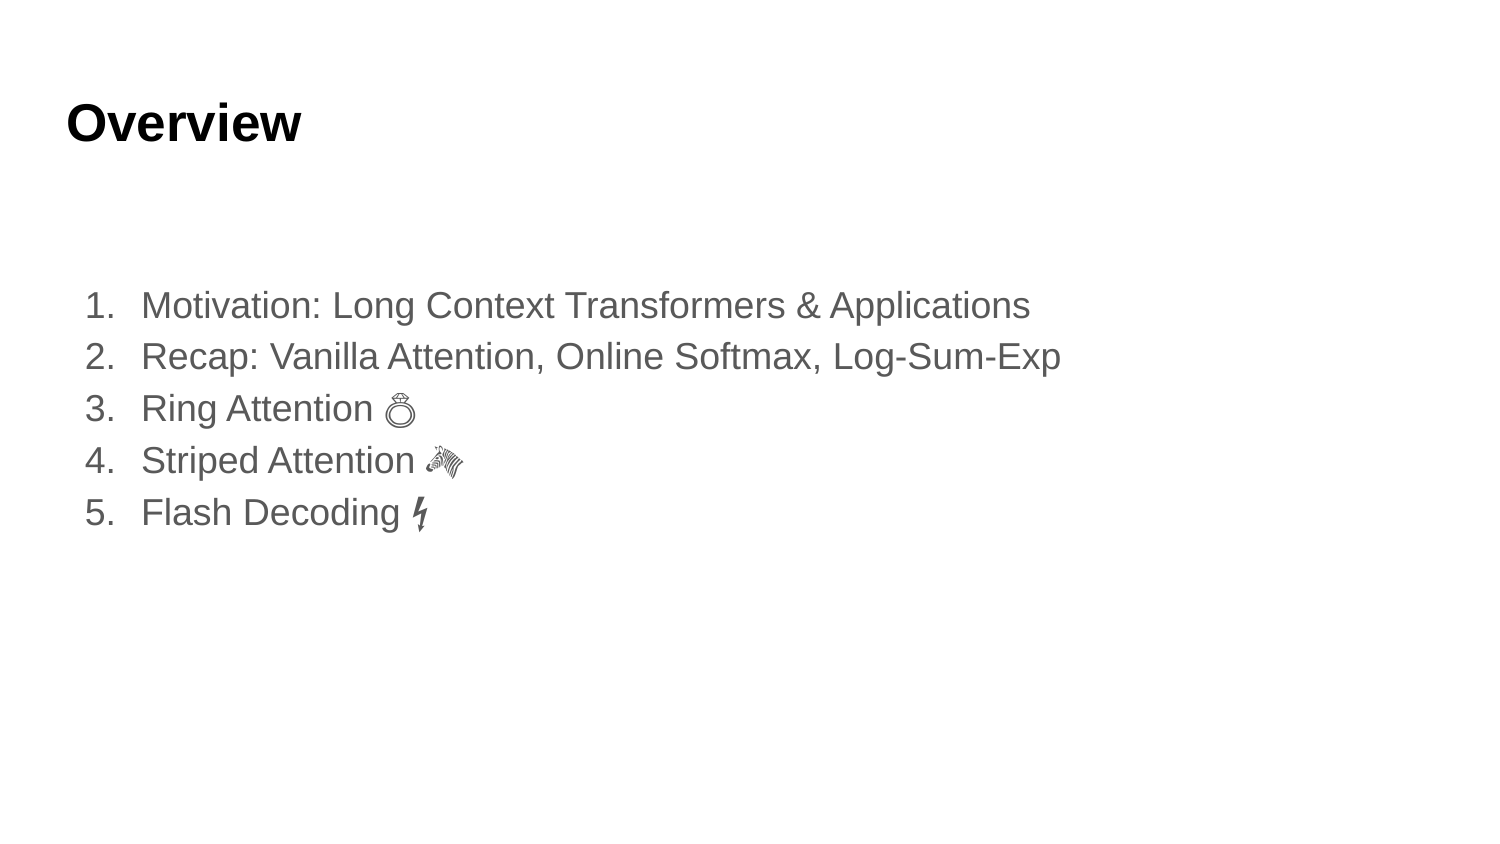

# Overview

Motivation: Long Context Transformers & Applications
Recap: Vanilla Attention, Online Softmax, Log-Sum-Exp
Ring Attention 💍
Striped Attention 🦓
Flash Decoding ⚡